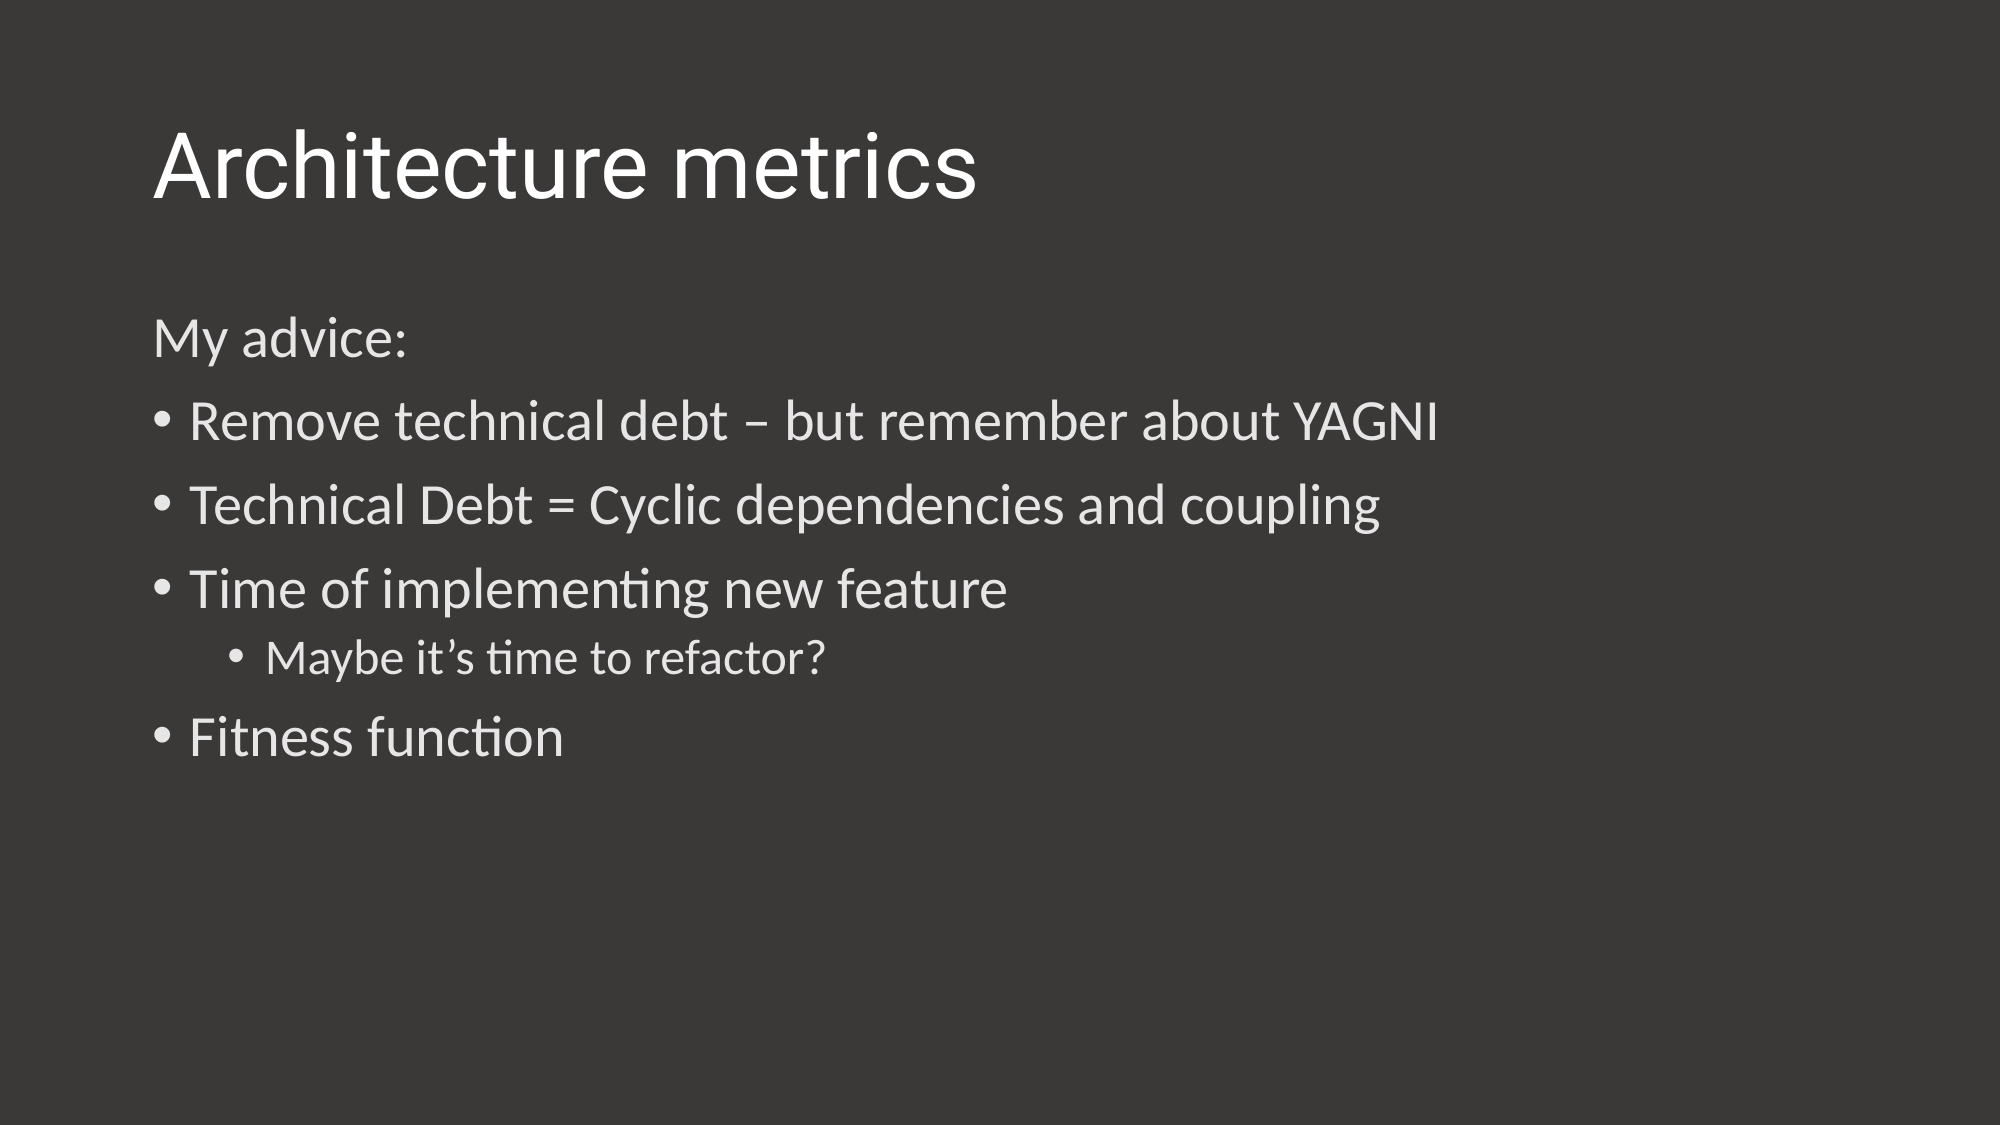

# Architecture metrics
My advice:
Remove technical debt – but remember about YAGNI
Technical Debt = Cyclic dependencies and coupling
Time of implementing new feature
Maybe it’s time to refactor?
Fitness function